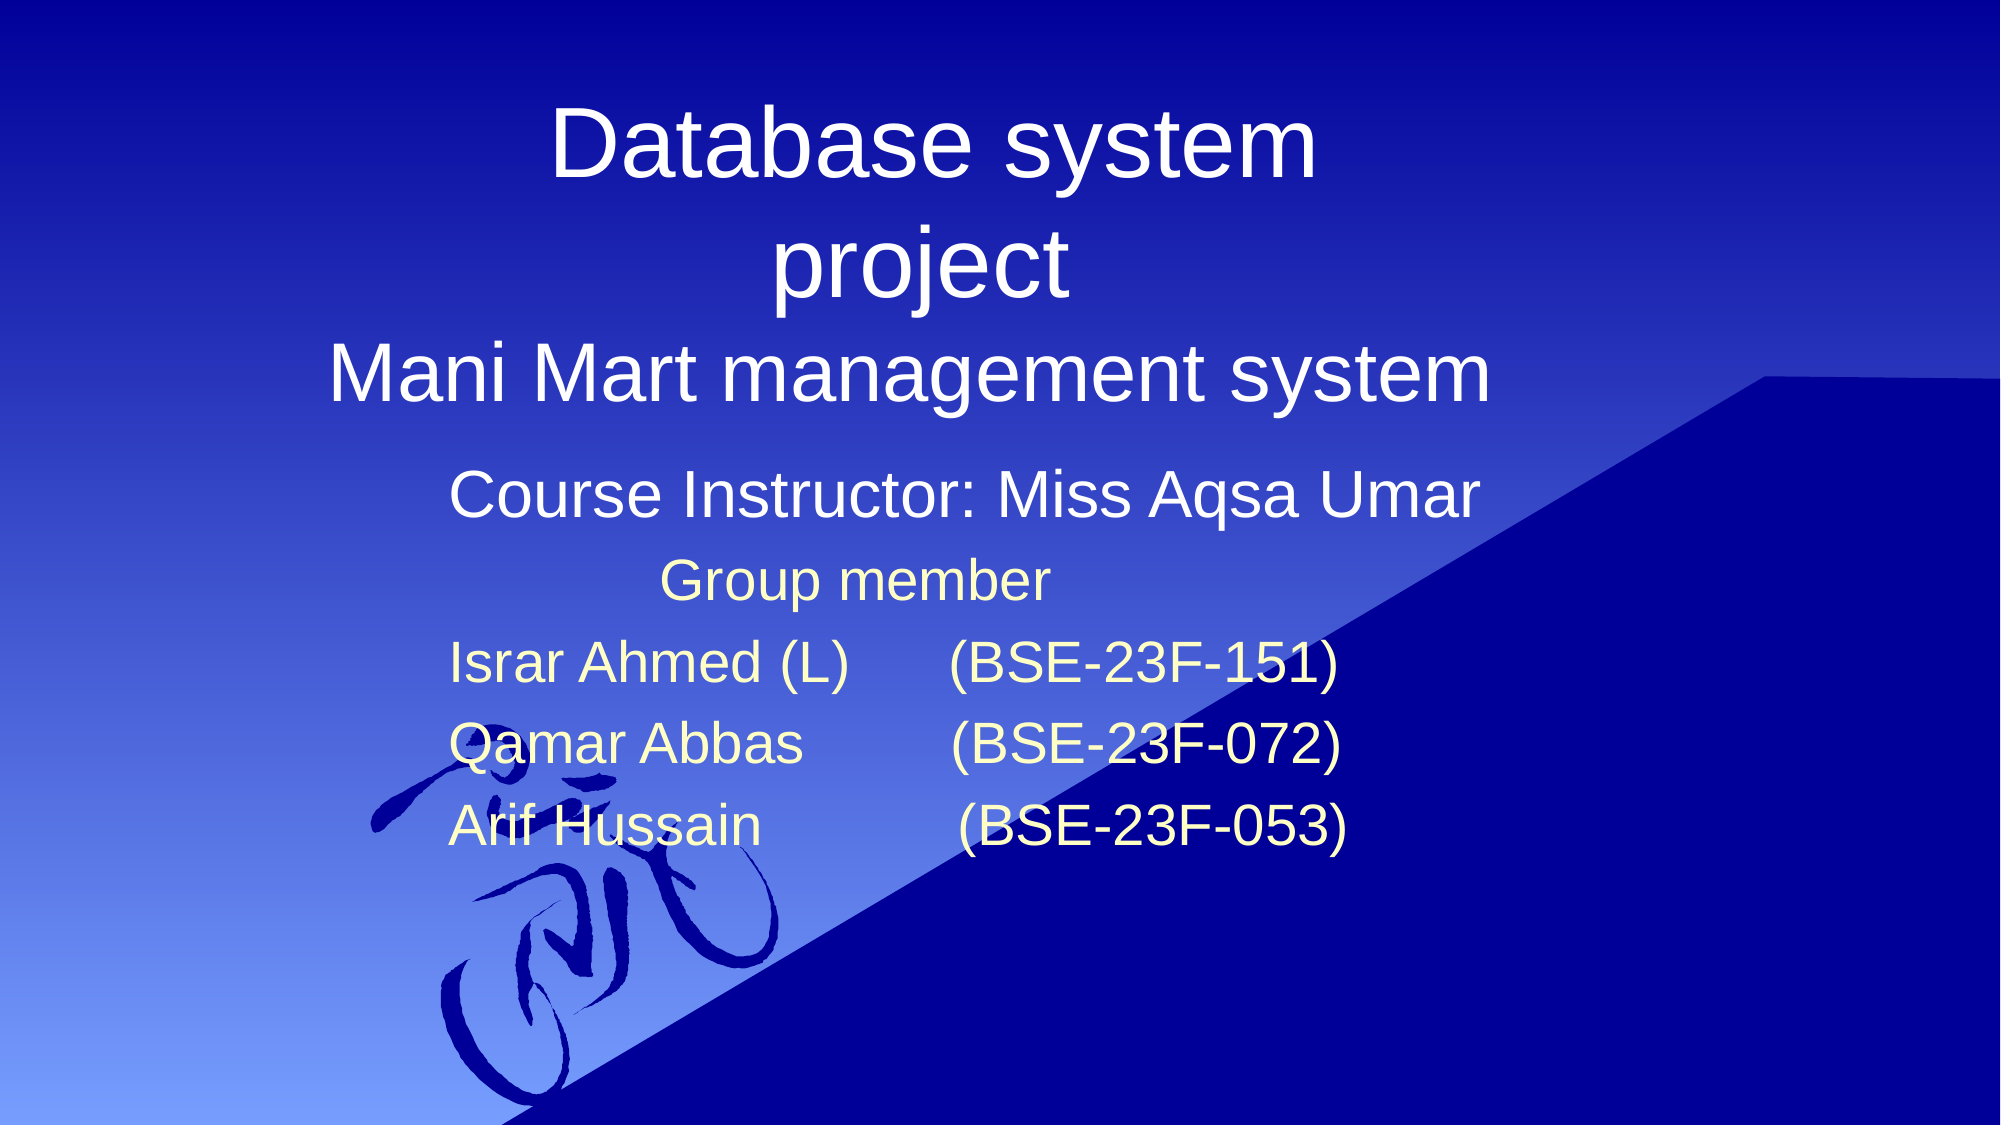

Course Instructor: Miss Aqsa Umar
             Group member
Israr Ahmed (L)      (BSE-23F-151)
Qamar Abbas         (BSE-23F-072)
Arif Hussain            (BSE-23F-053)
# Database system project Mani Mart management system